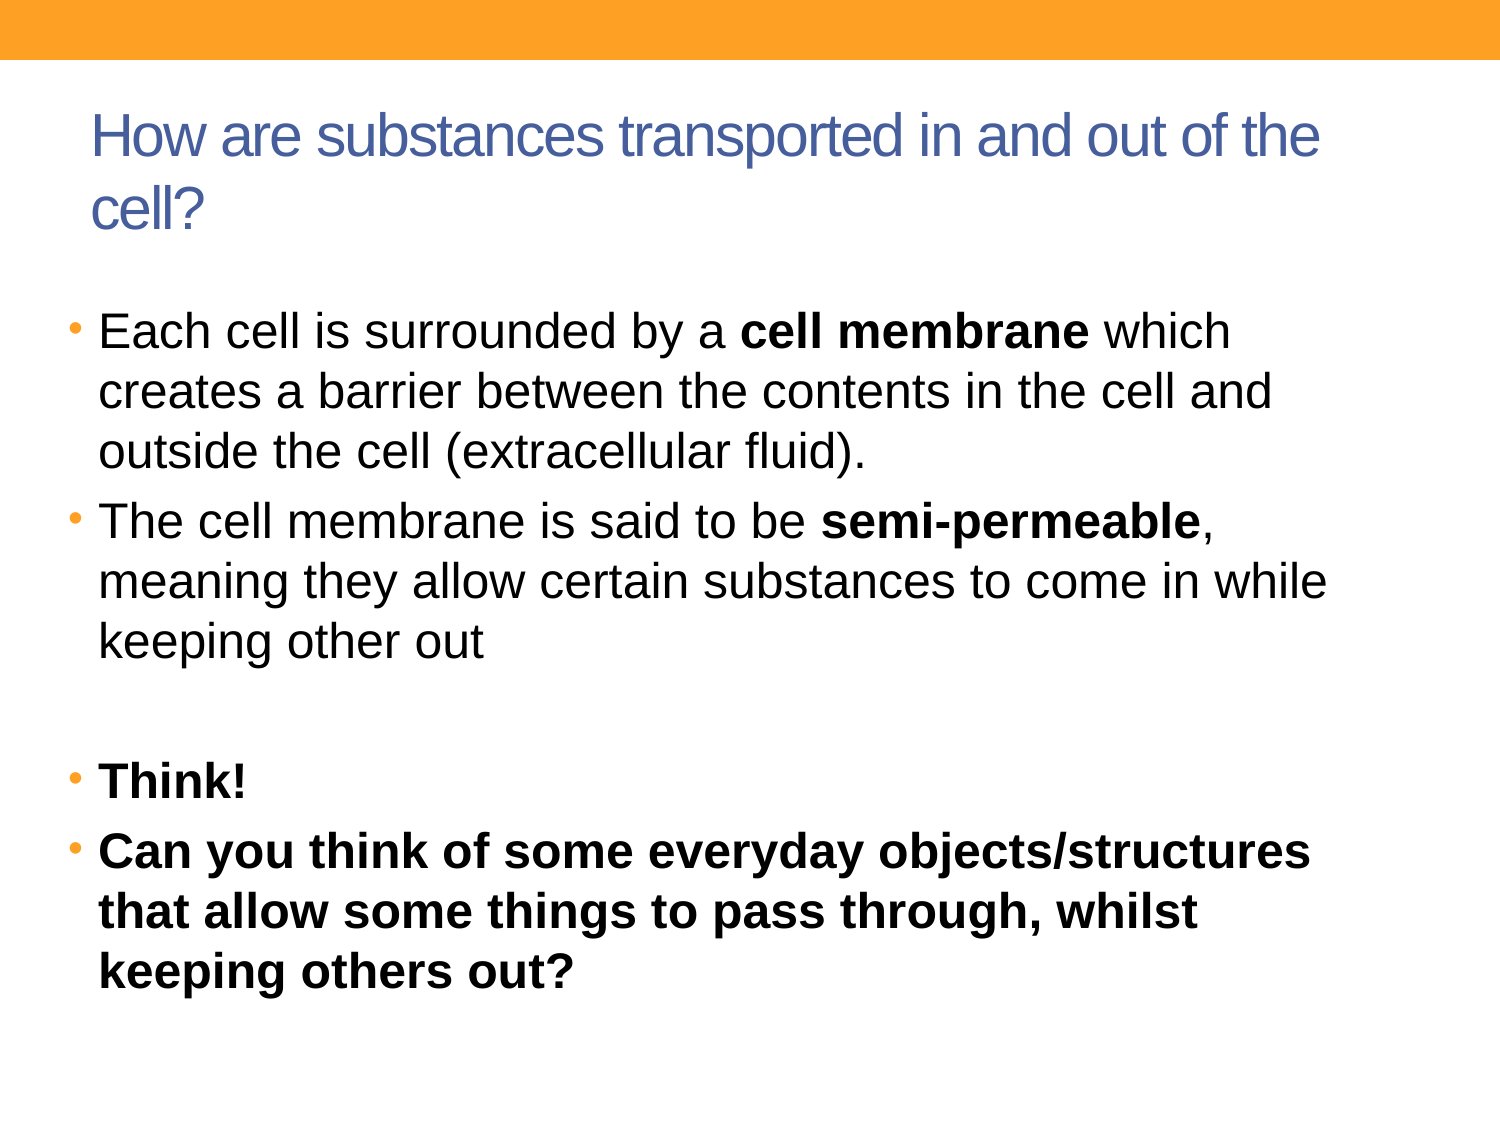

# How are substances transported in and out of the cell?
Each cell is surrounded by a cell membrane which creates a barrier between the contents in the cell and outside the cell (extracellular fluid).
The cell membrane is said to be semi-permeable, meaning they allow certain substances to come in while keeping other out

Think!
Can you think of some everyday objects/structures that allow some things to pass through, whilst keeping others out?